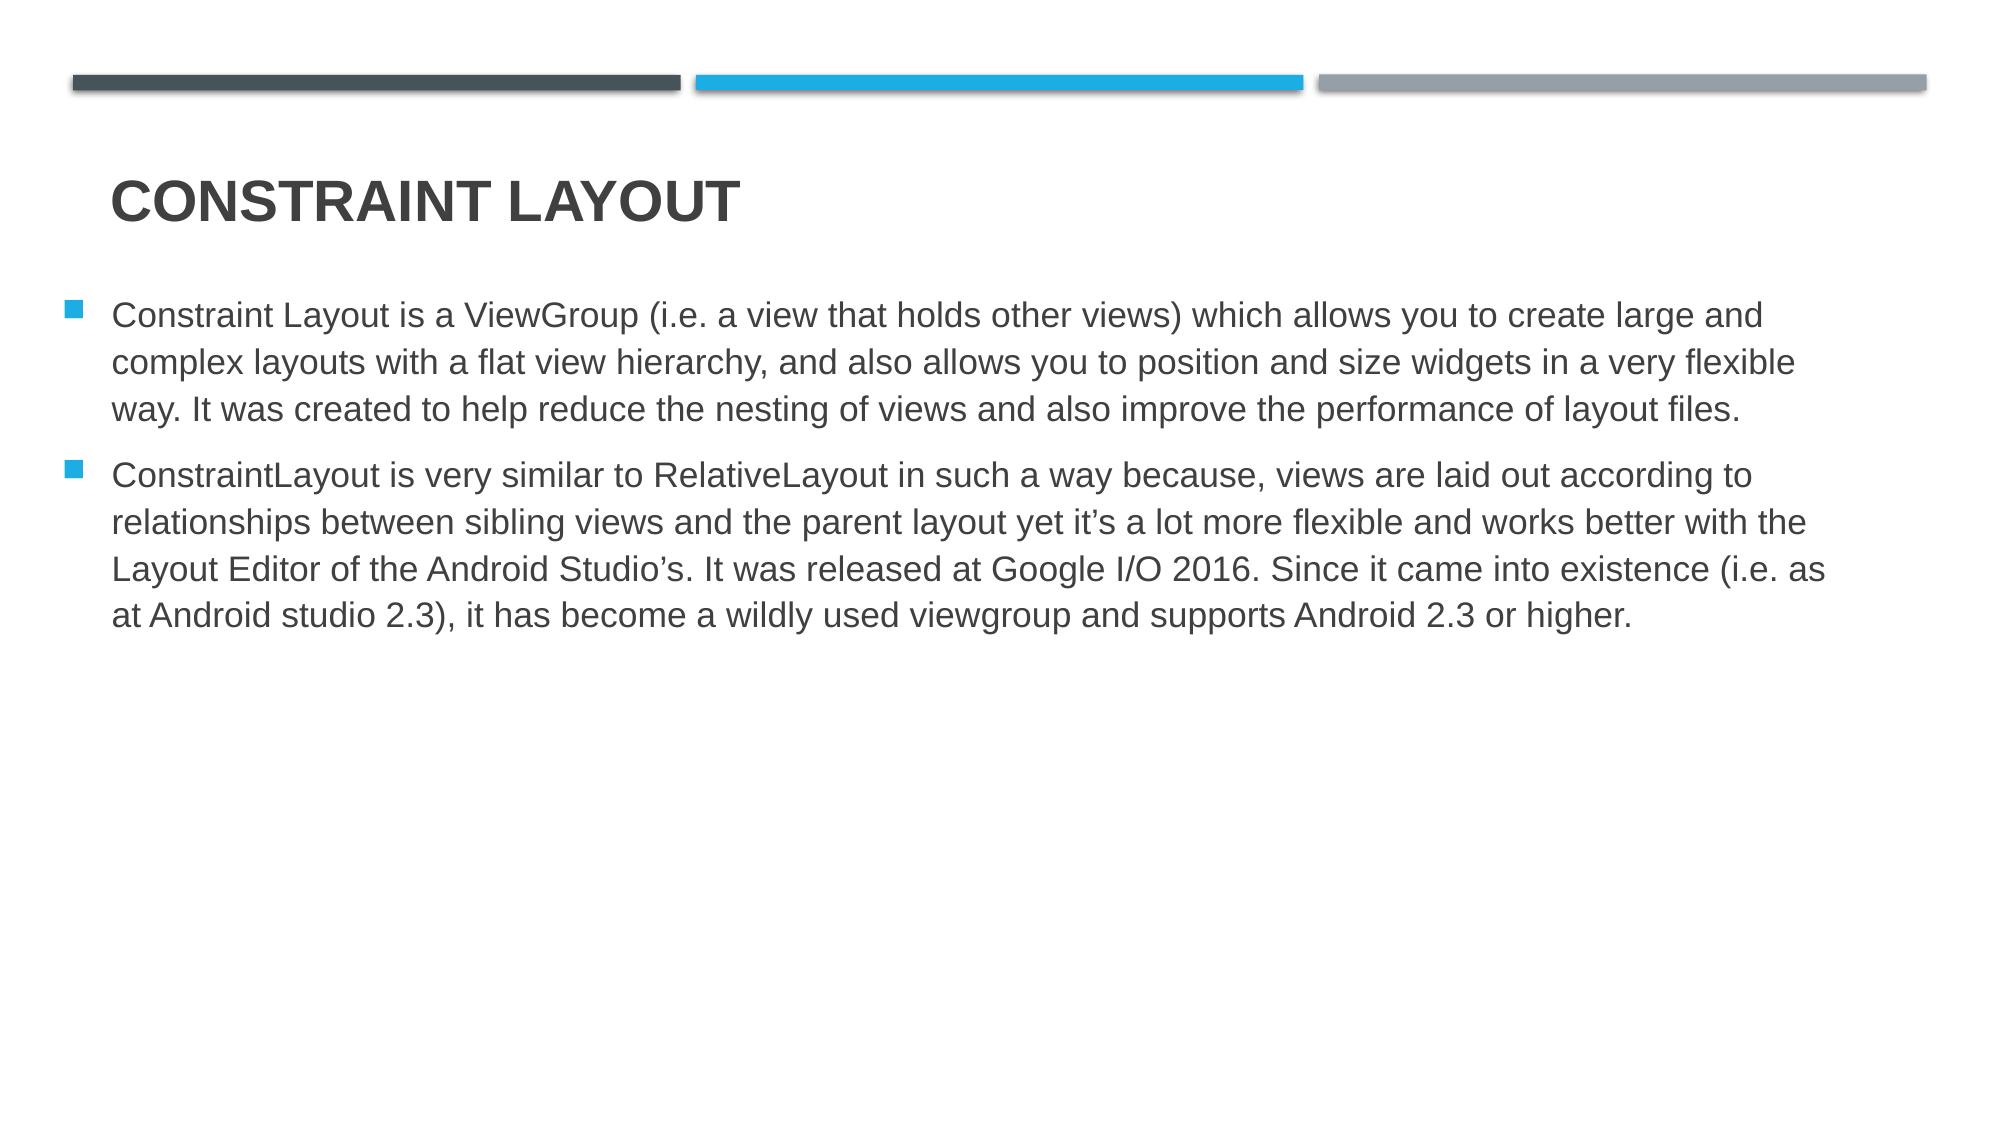

# Constraint Layout
Constraint Layout is a ViewGroup (i.e. a view that holds other views) which allows you to create large and complex layouts with a flat view hierarchy, and also allows you to position and size widgets in a very flexible way. It was created to help reduce the nesting of views and also improve the performance of layout files.
ConstraintLayout is very similar to RelativeLayout in such a way because, views are laid out according to relationships between sibling views and the parent layout yet it’s a lot more flexible and works better with the Layout Editor of the Android Studio’s. It was released at Google I/O 2016. Since it came into existence (i.e. as at Android studio 2.3), it has become a wildly used viewgroup and supports Android 2.3 or higher.